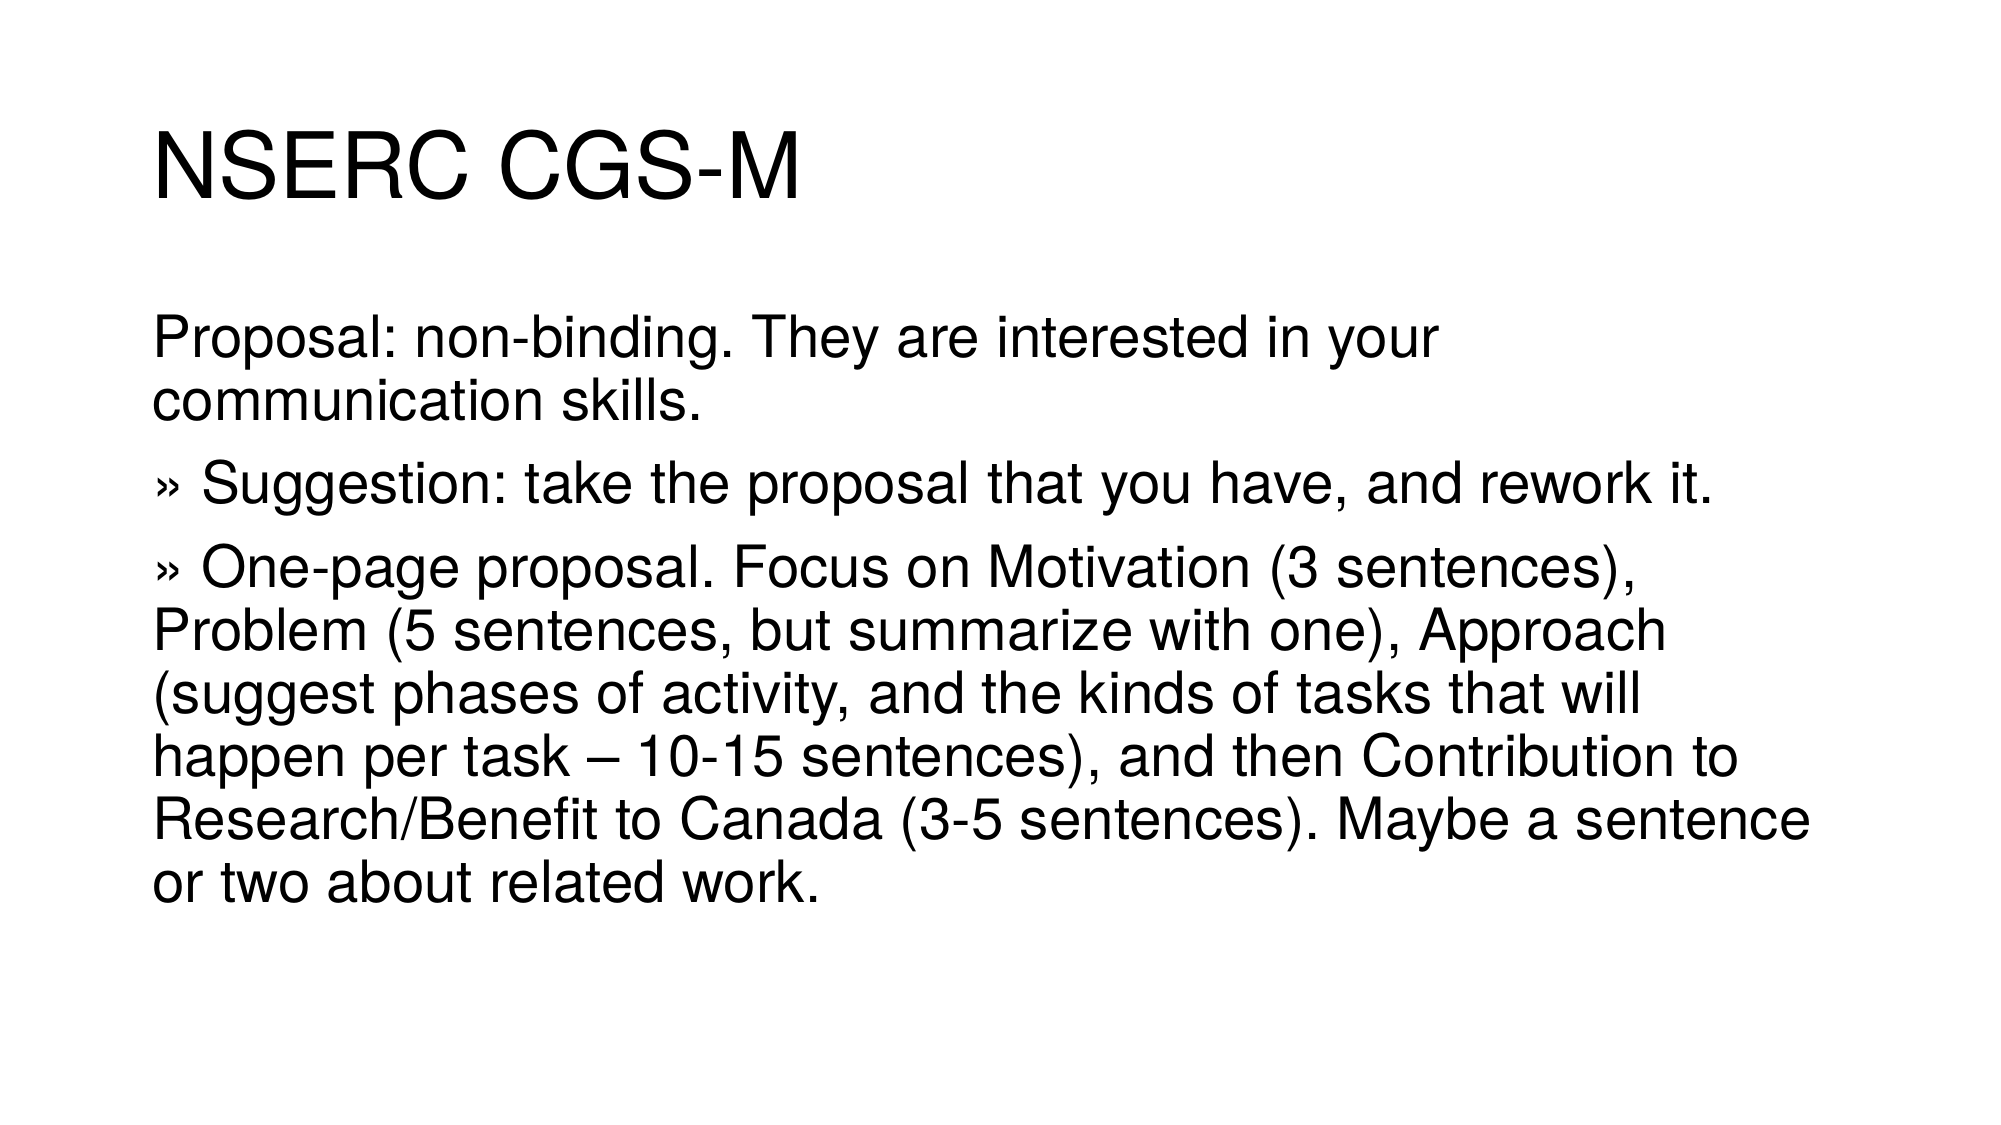

# NSERC CGS-M
Proposal: non-binding. They are interested in your communication skills.
» Suggestion: take the proposal that you have, and rework it.
» One-page proposal. Focus on Motivation (3 sentences), Problem (5 sentences, but summarize with one), Approach (suggest phases of activity, and the kinds of tasks that will happen per task – 10-15 sentences), and then Contribution to Research/Benefit to Canada (3-5 sentences). Maybe a sentence or two about related work.